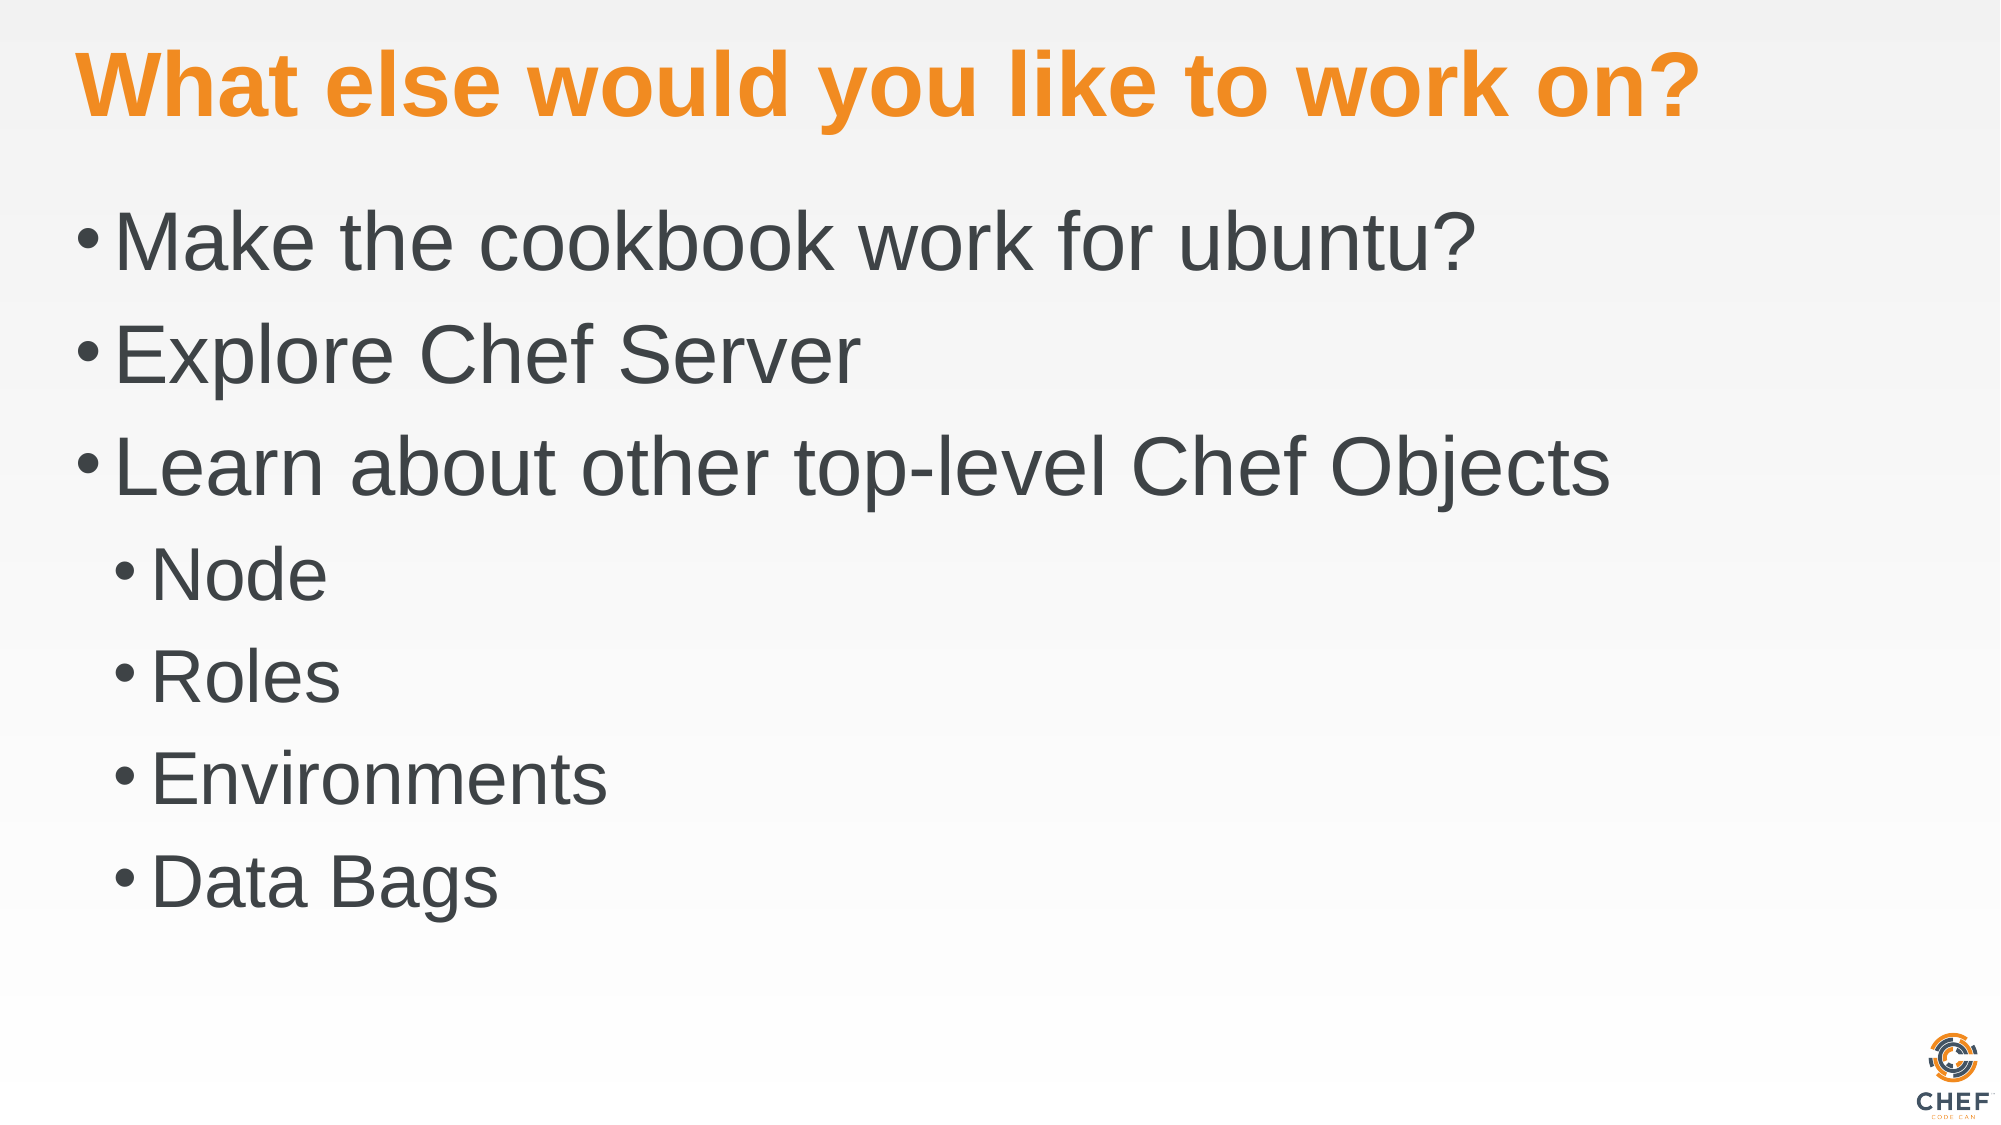

# What else would you like to work on?
Make the cookbook work for ubuntu?
Explore Chef Server
Learn about other top-level Chef Objects
Node
Roles
Environments
Data Bags